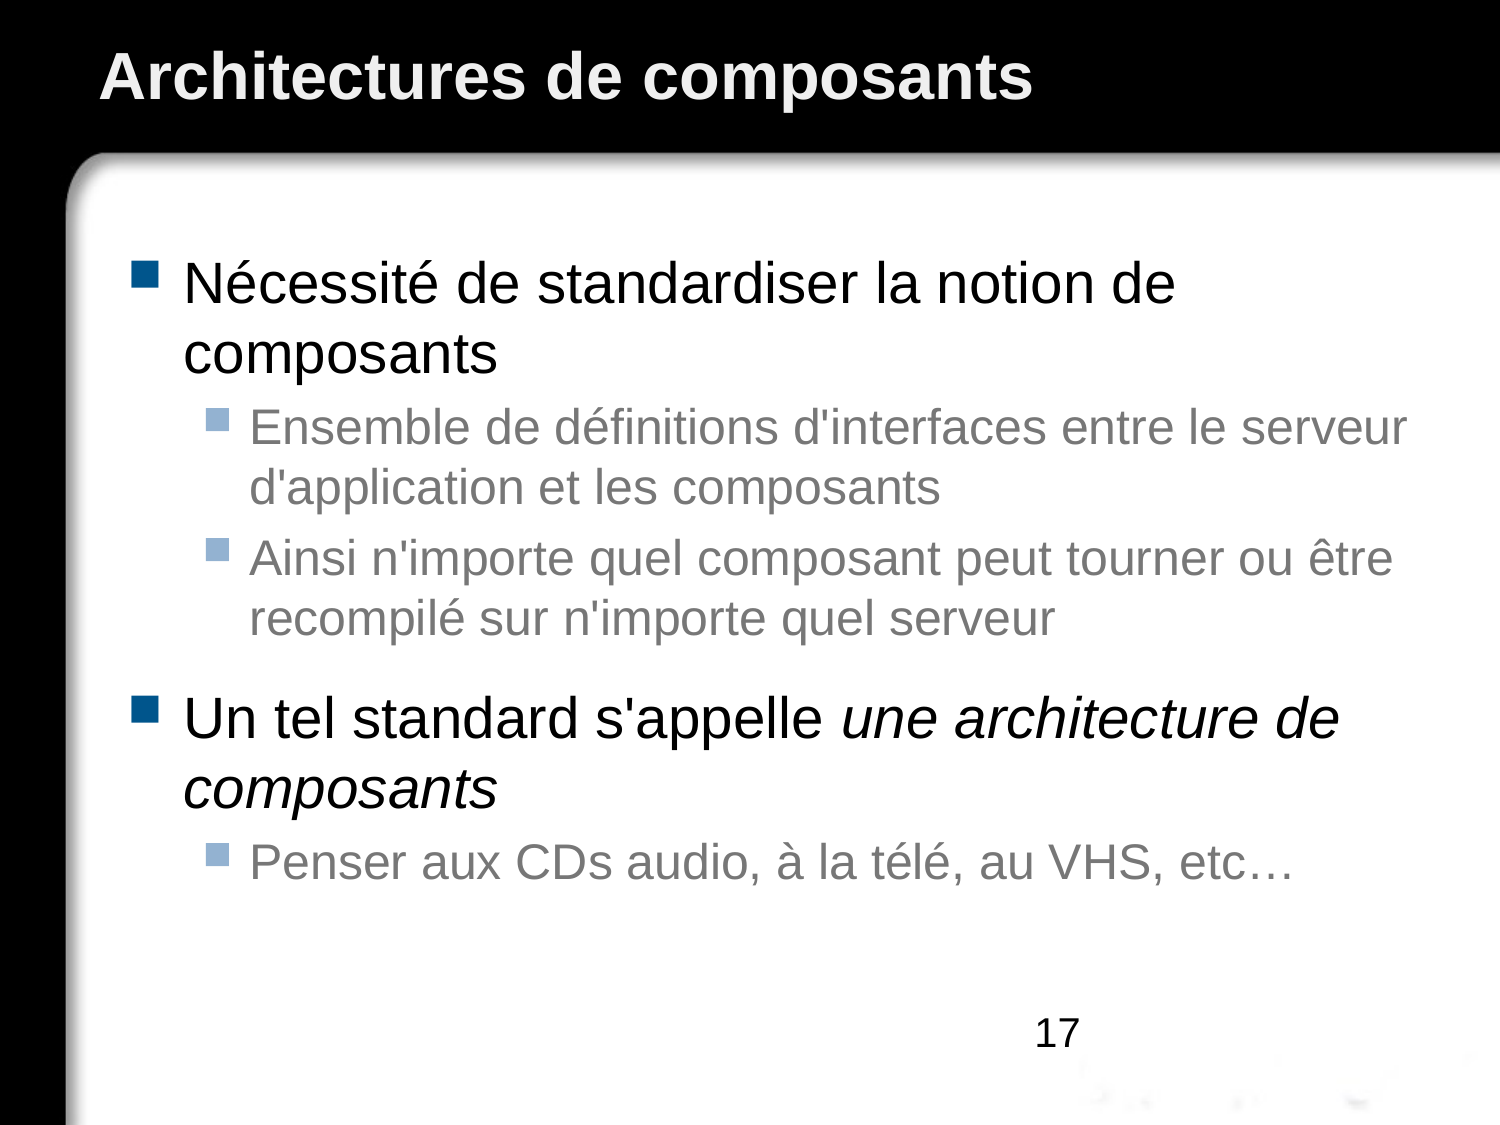

# Architectures de composants
Nécessité de standardiser la notion de composants
Ensemble de définitions d'interfaces entre le serveur d'application et les composants
Ainsi n'importe quel composant peut tourner ou être recompilé sur n'importe quel serveur
Un tel standard s'appelle une architecture de composants
Penser aux CDs audio, à la télé, au VHS, etc…